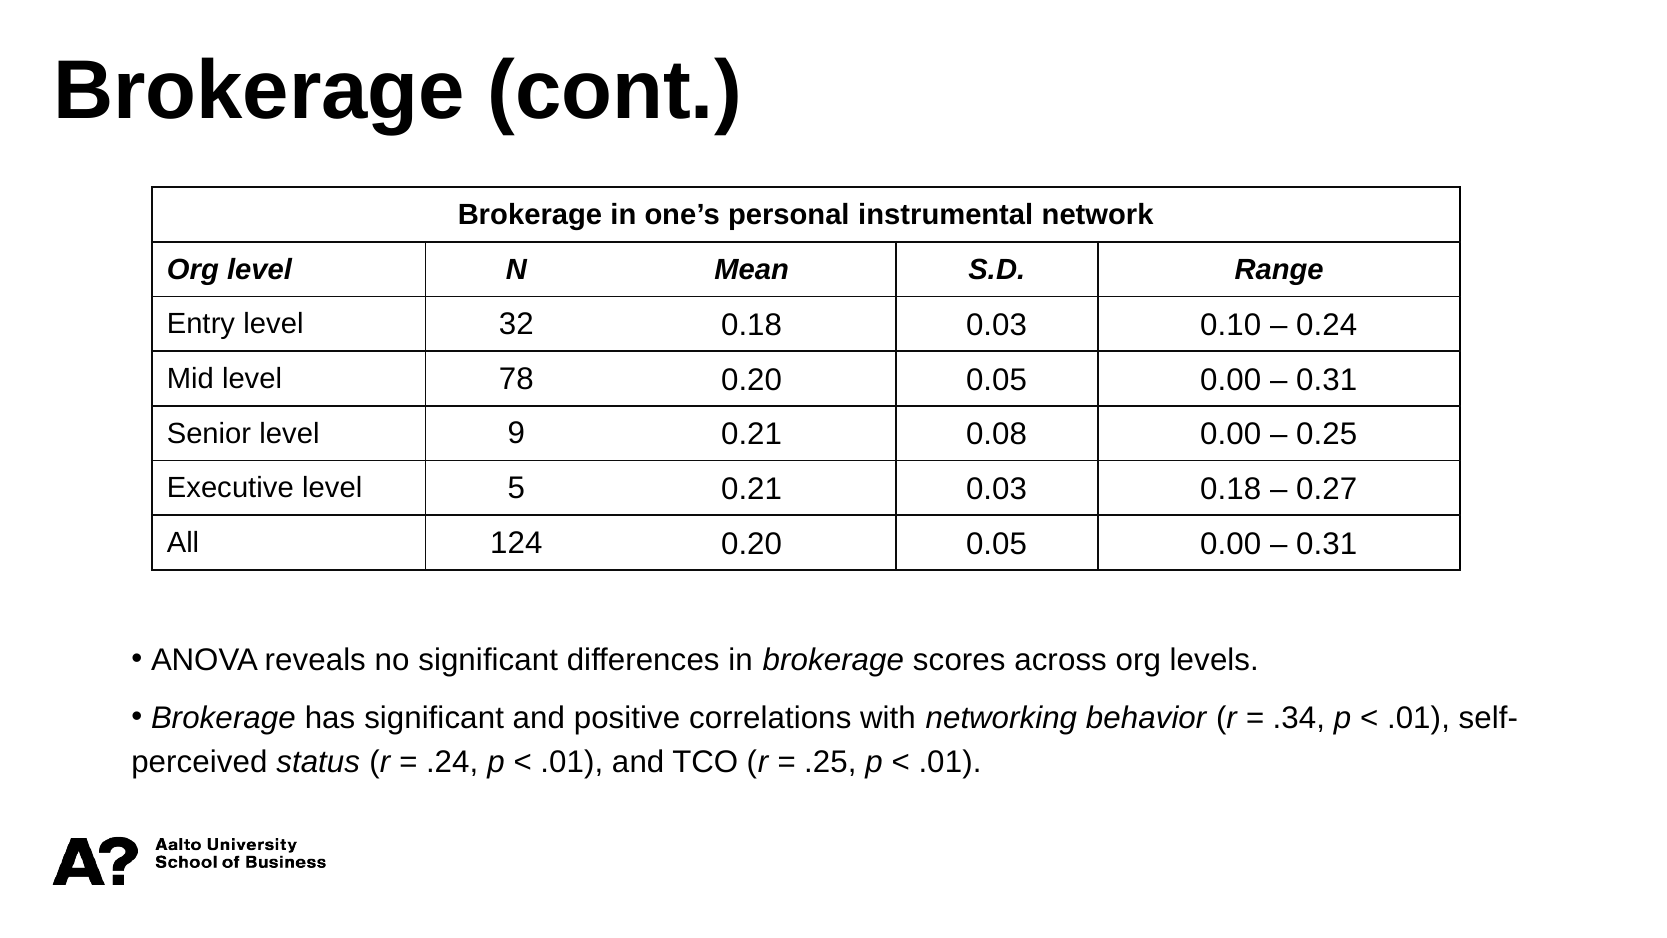

Brokerage (cont.)
| Brokerage in one’s personal instrumental network |  |  |  |  |
| --- | --- | --- | --- | --- |
| Org level | N | Mean | S.D. | Range |
| Entry level | 32 | 0.18 | 0.03 | 0.10 – 0.24 |
| Mid level | 78 | 0.20 | 0.05 | 0.00 – 0.31 |
| Senior level | 9 | 0.21 | 0.08 | 0.00 – 0.25 |
| Executive level | 5 | 0.21 | 0.03 | 0.18 – 0.27 |
| All | 124 | 0.20 | 0.05 | 0.00 – 0.31 |
 ANOVA reveals no significant differences in brokerage scores across org levels.
 Brokerage has significant and positive correlations with networking behavior (r = .34, p < .01), self-perceived status (r = .24, p < .01), and TCO (r = .25, p < .01).